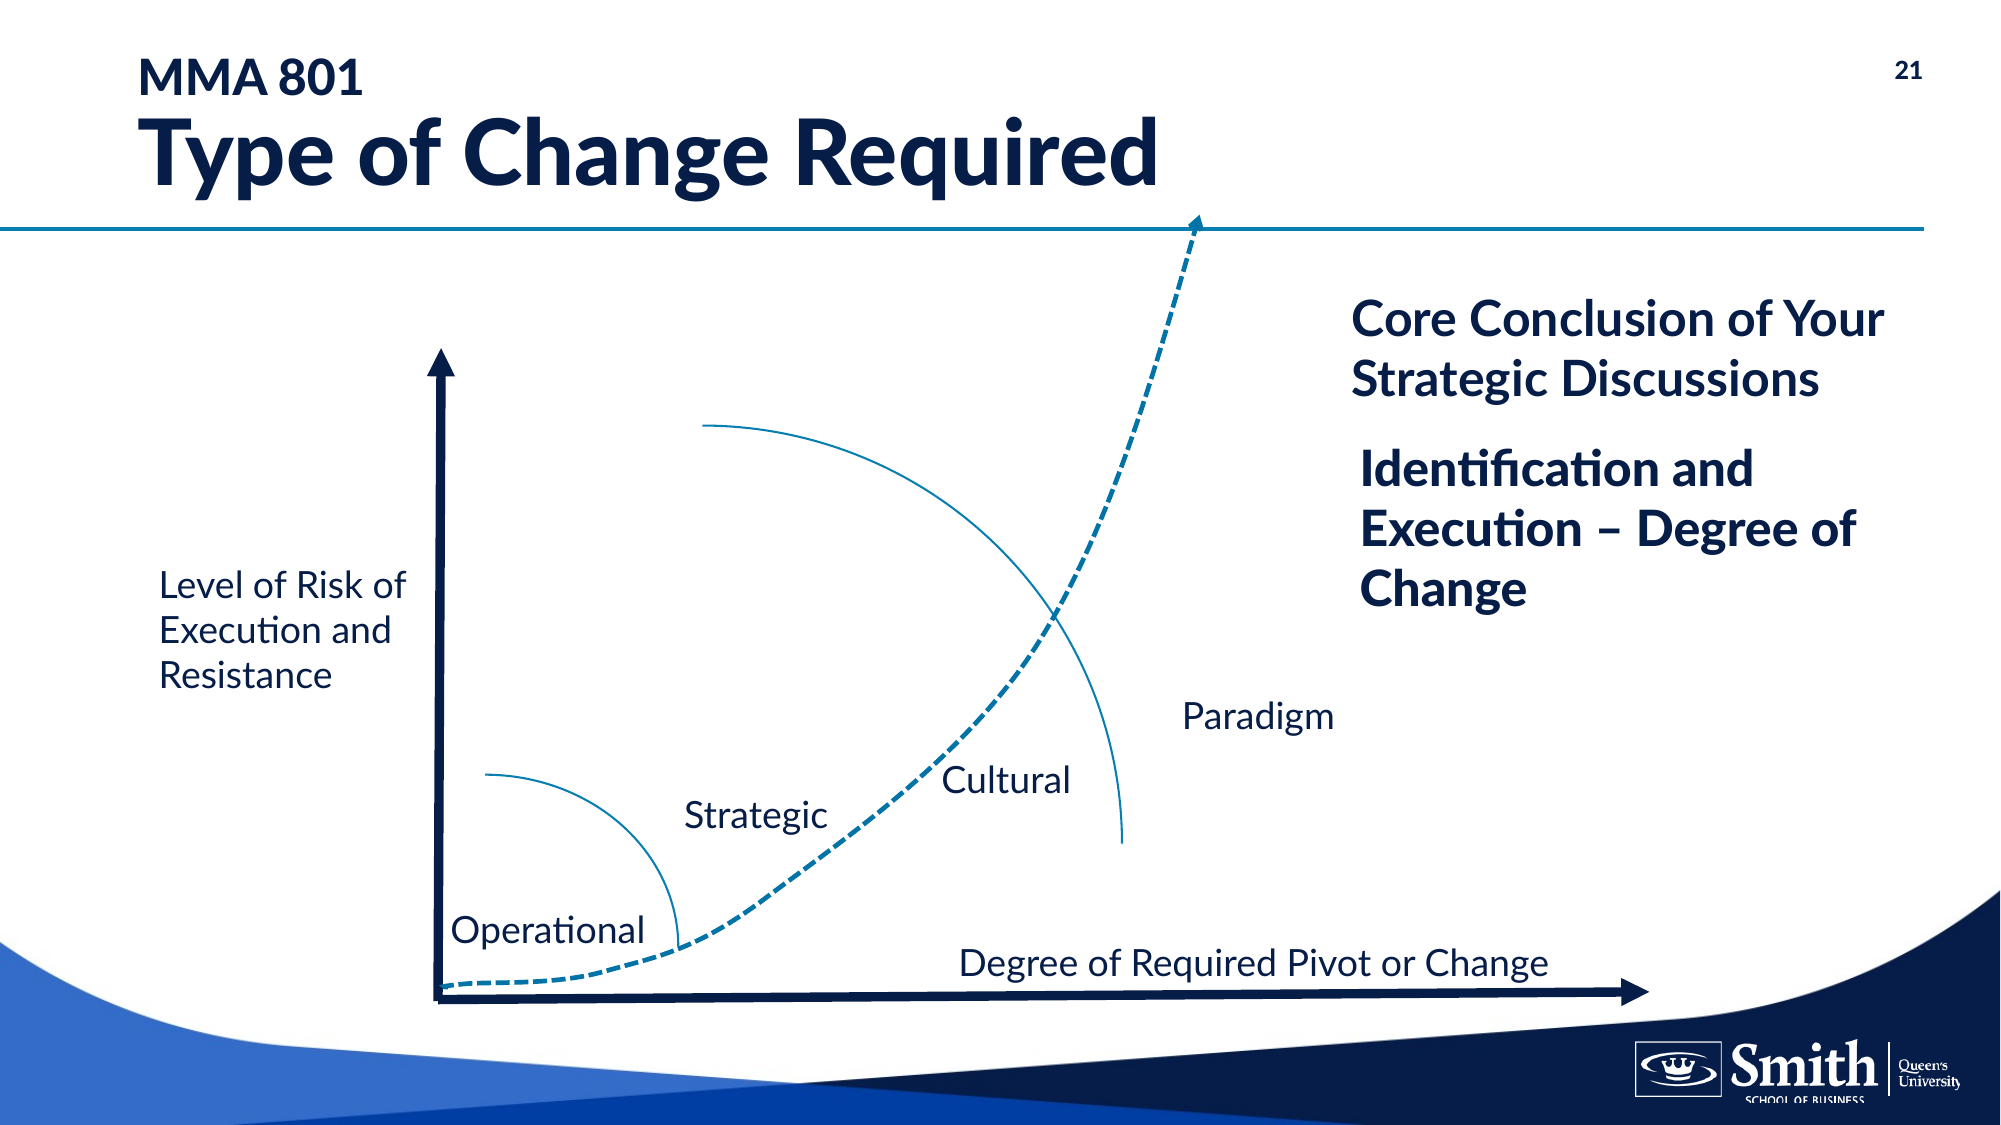

# MMA 801 Type of Change Required

Core Conclusion of Your Strategic Discussions

Identification and Execution – Degree of Change
Level of Risk of Execution and Resistance
Paradigm
Cultural

Strategic
Operational
Degree of Required Pivot or Change
EKNResearch.com